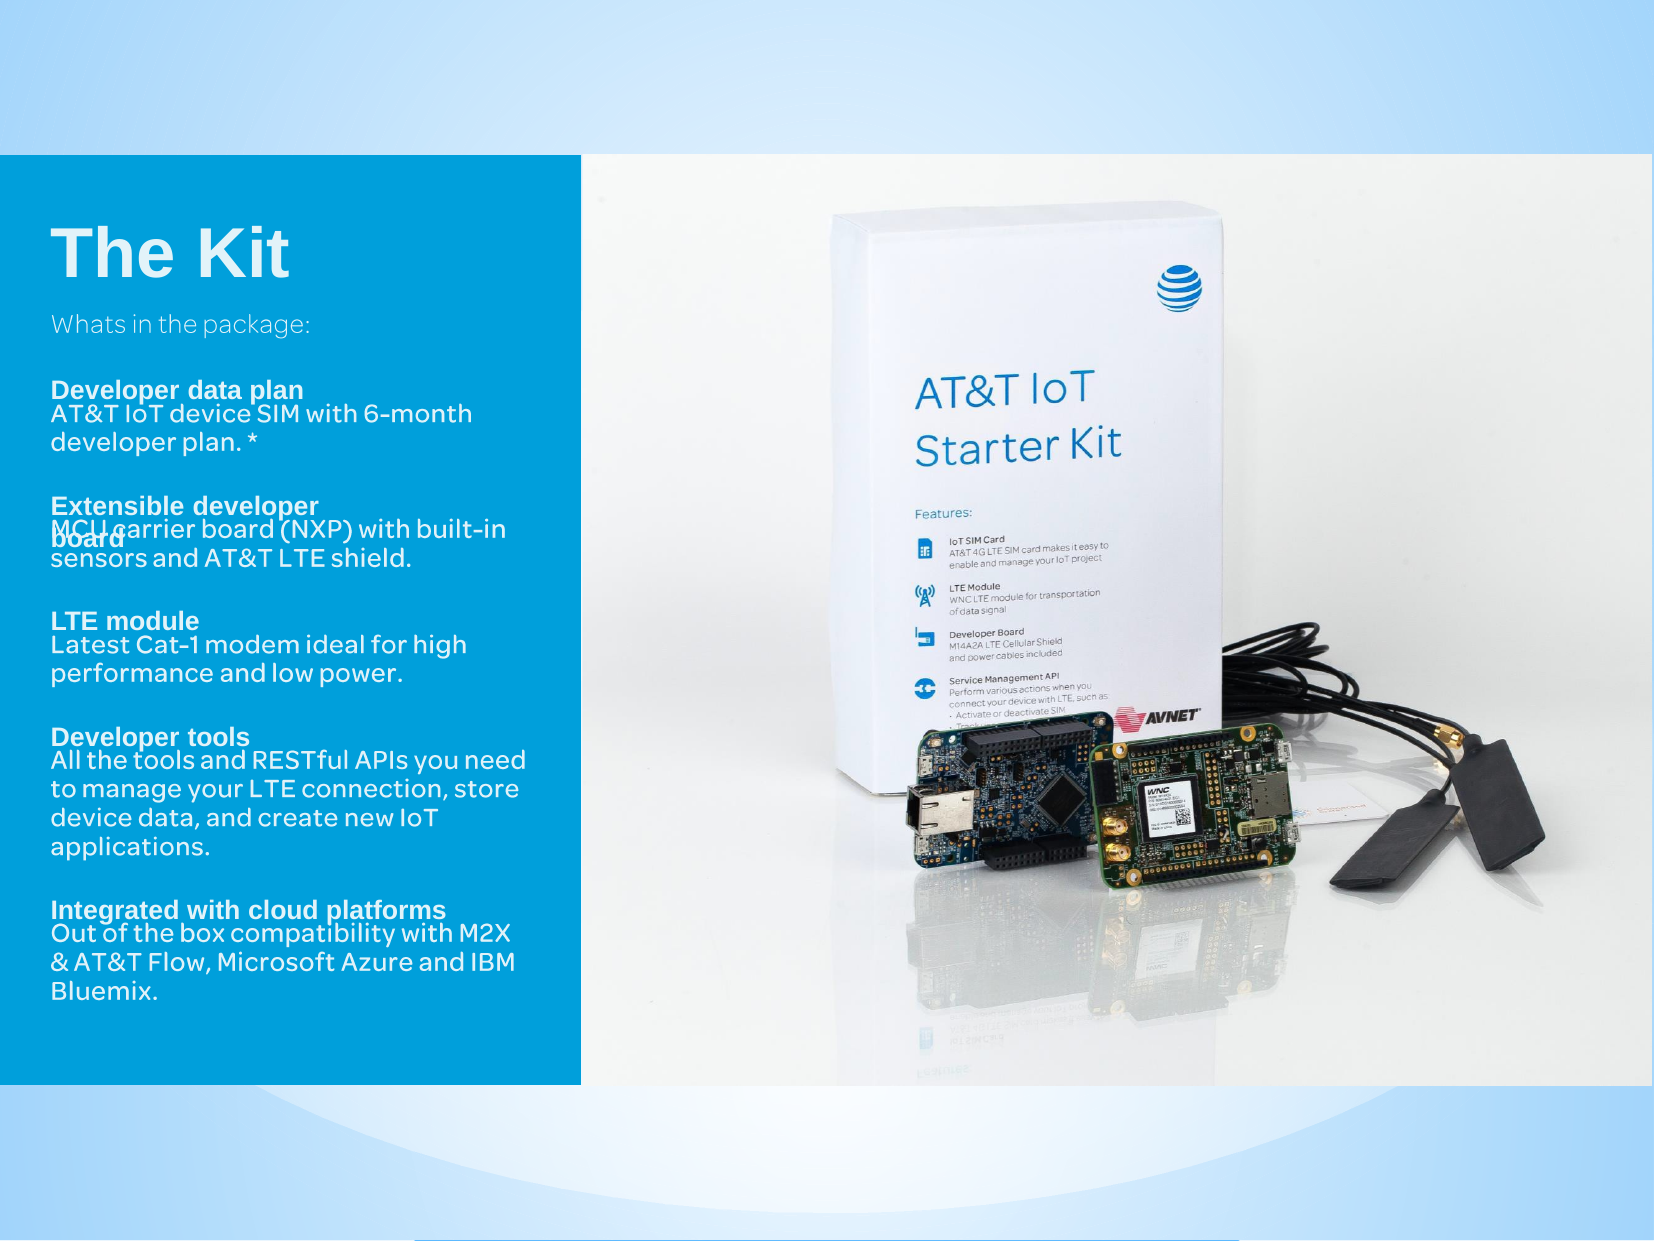

The Kit

Developer data plan

Extensible developer board

LTE module

Developer tools

Integrated with cloud platforms